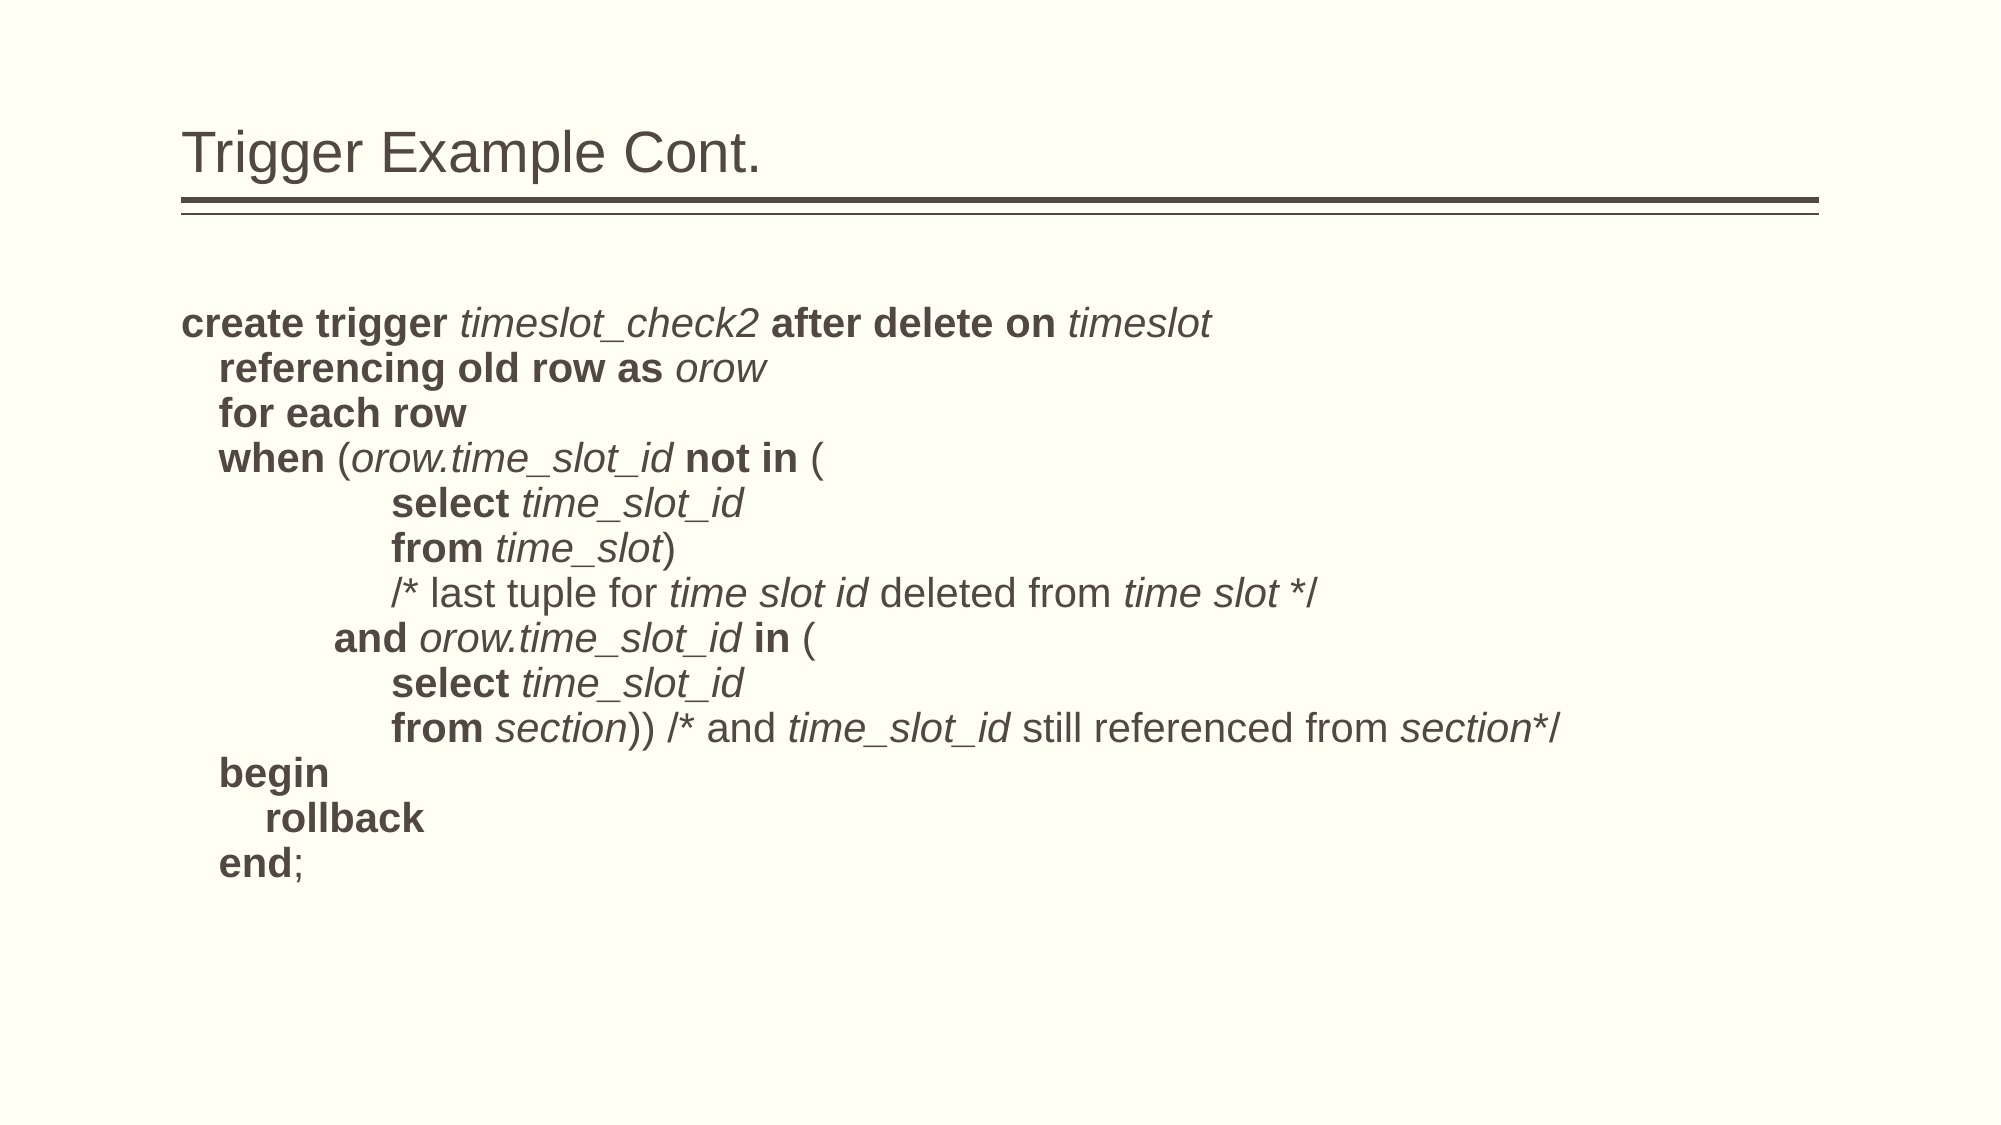

# Trigger Example Cont.
create trigger timeslot_check2 after delete on timeslot
referencing old row as orow
for each row
when (orow.time_slot_id not in (
               select time_slot_id
               from time_slot)
               /* last tuple for time slot id deleted from time slot */
          and orow.time_slot_id in (
               select time_slot_id
               from section)) /* and time_slot_id still referenced from section*/
begin
    rollback
end;